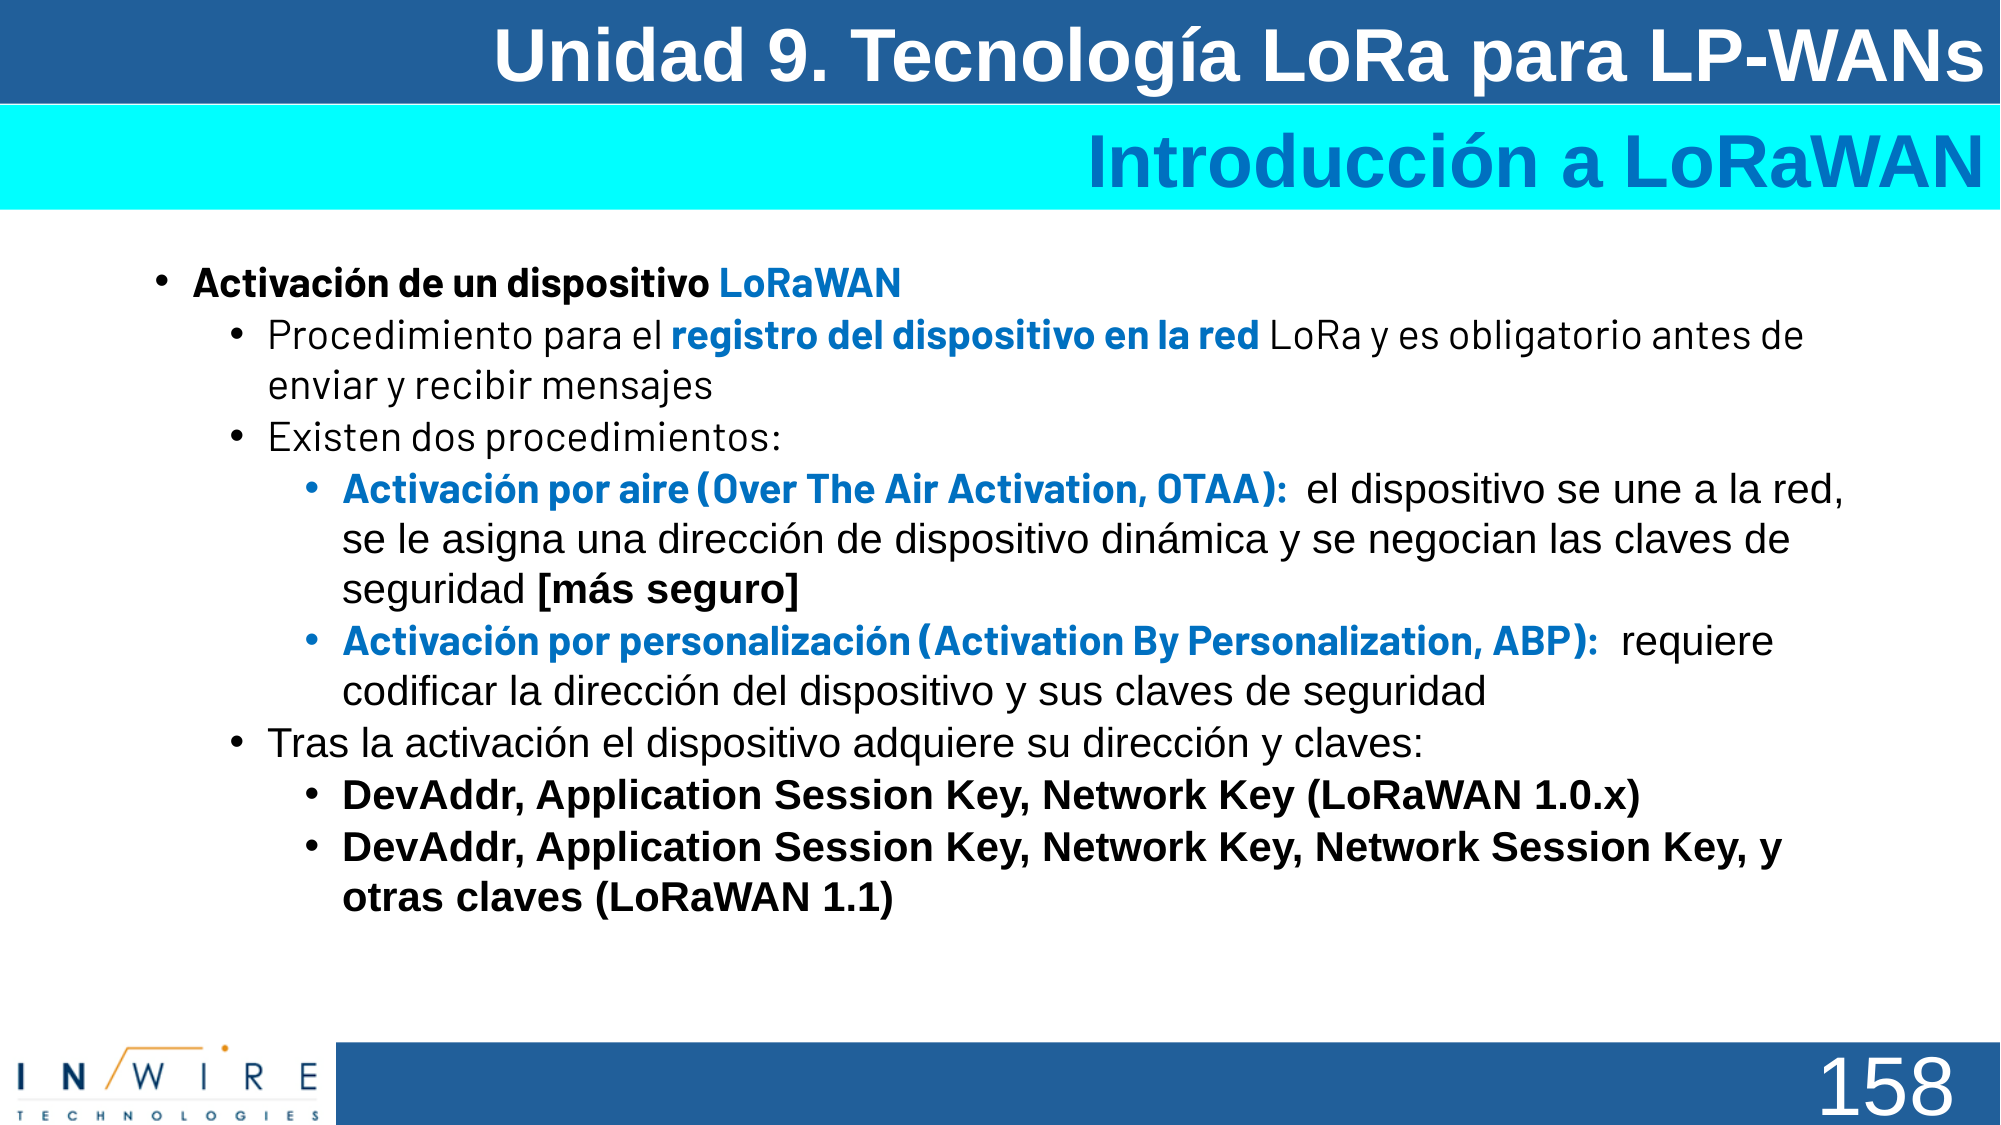

Unidad 9. Tecnología LoRa para LP-WANs
# Día 1
Introducción a LoRaWAN
Activación de un dispositivo LoRaWAN
Procedimiento para el registro del dispositivo en la red LoRa y es obligatorio antes de enviar y recibir mensajes
Existen dos procedimientos:
Activación por aire (Over The Air Activation, OTAA):  el dispositivo se une a la red, se le asigna una dirección de dispositivo dinámica y se negocian las claves de seguridad [más seguro]
Activación por personalización (Activation By Personalization, ABP):  requiere codificar la dirección del dispositivo y sus claves de seguridad
Tras la activación el dispositivo adquiere su dirección y claves:
DevAddr, Application Session Key, Network Key (LoRaWAN 1.0.x)
DevAddr, Application Session Key, Network Key, Network Session Key, y otras claves (LoRaWAN 1.1)